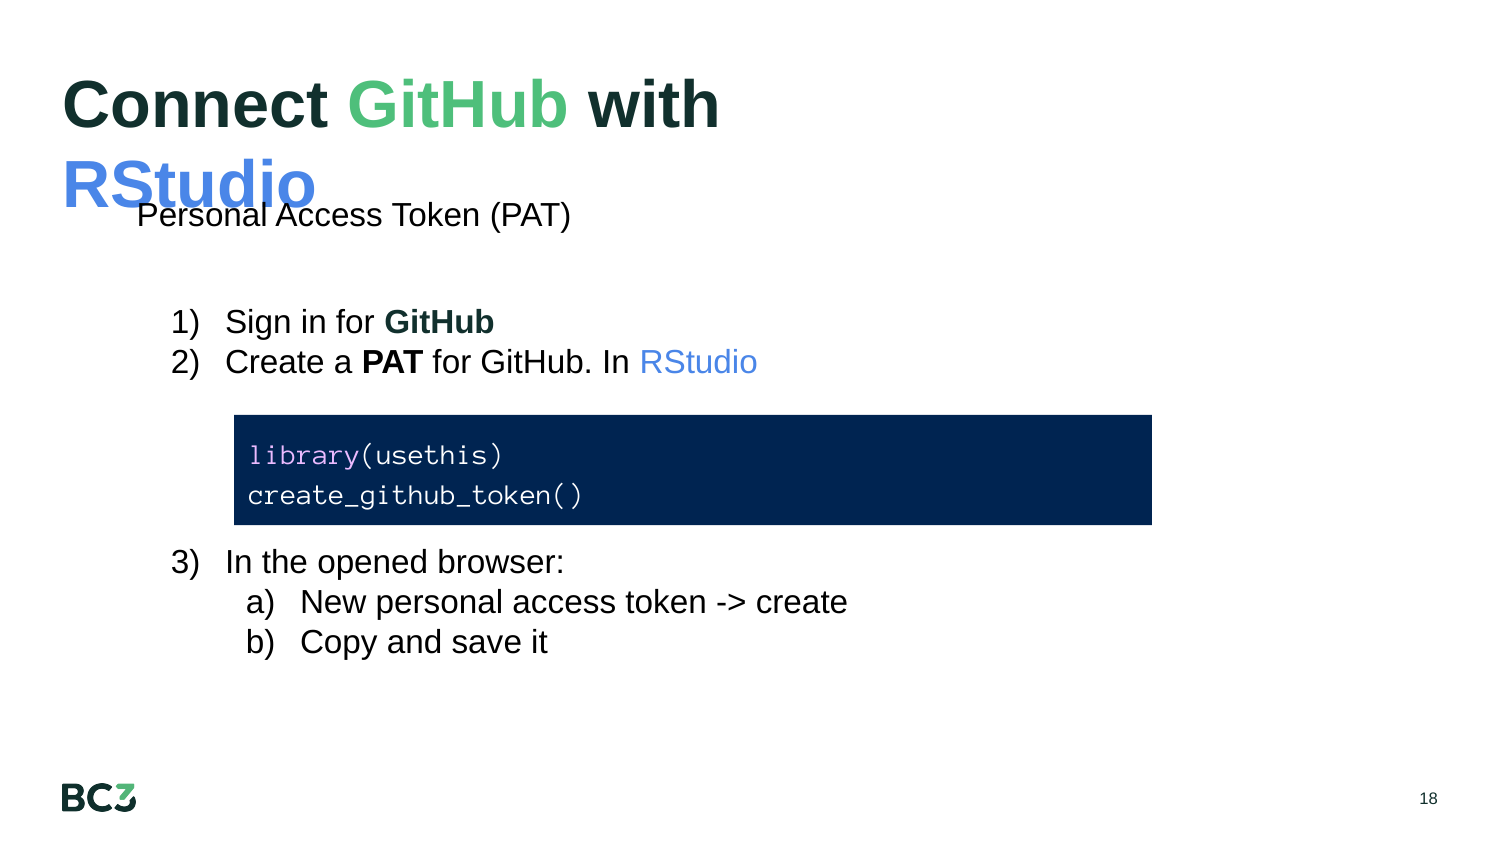

# Connect GitHub with RStudio
Personal Access Token (PAT)
Sign in for GitHub
Create a PAT for GitHub. In RStudio

In the opened browser:
New personal access token -> create
Copy and save it

library(usethis)
create_github_token()
18